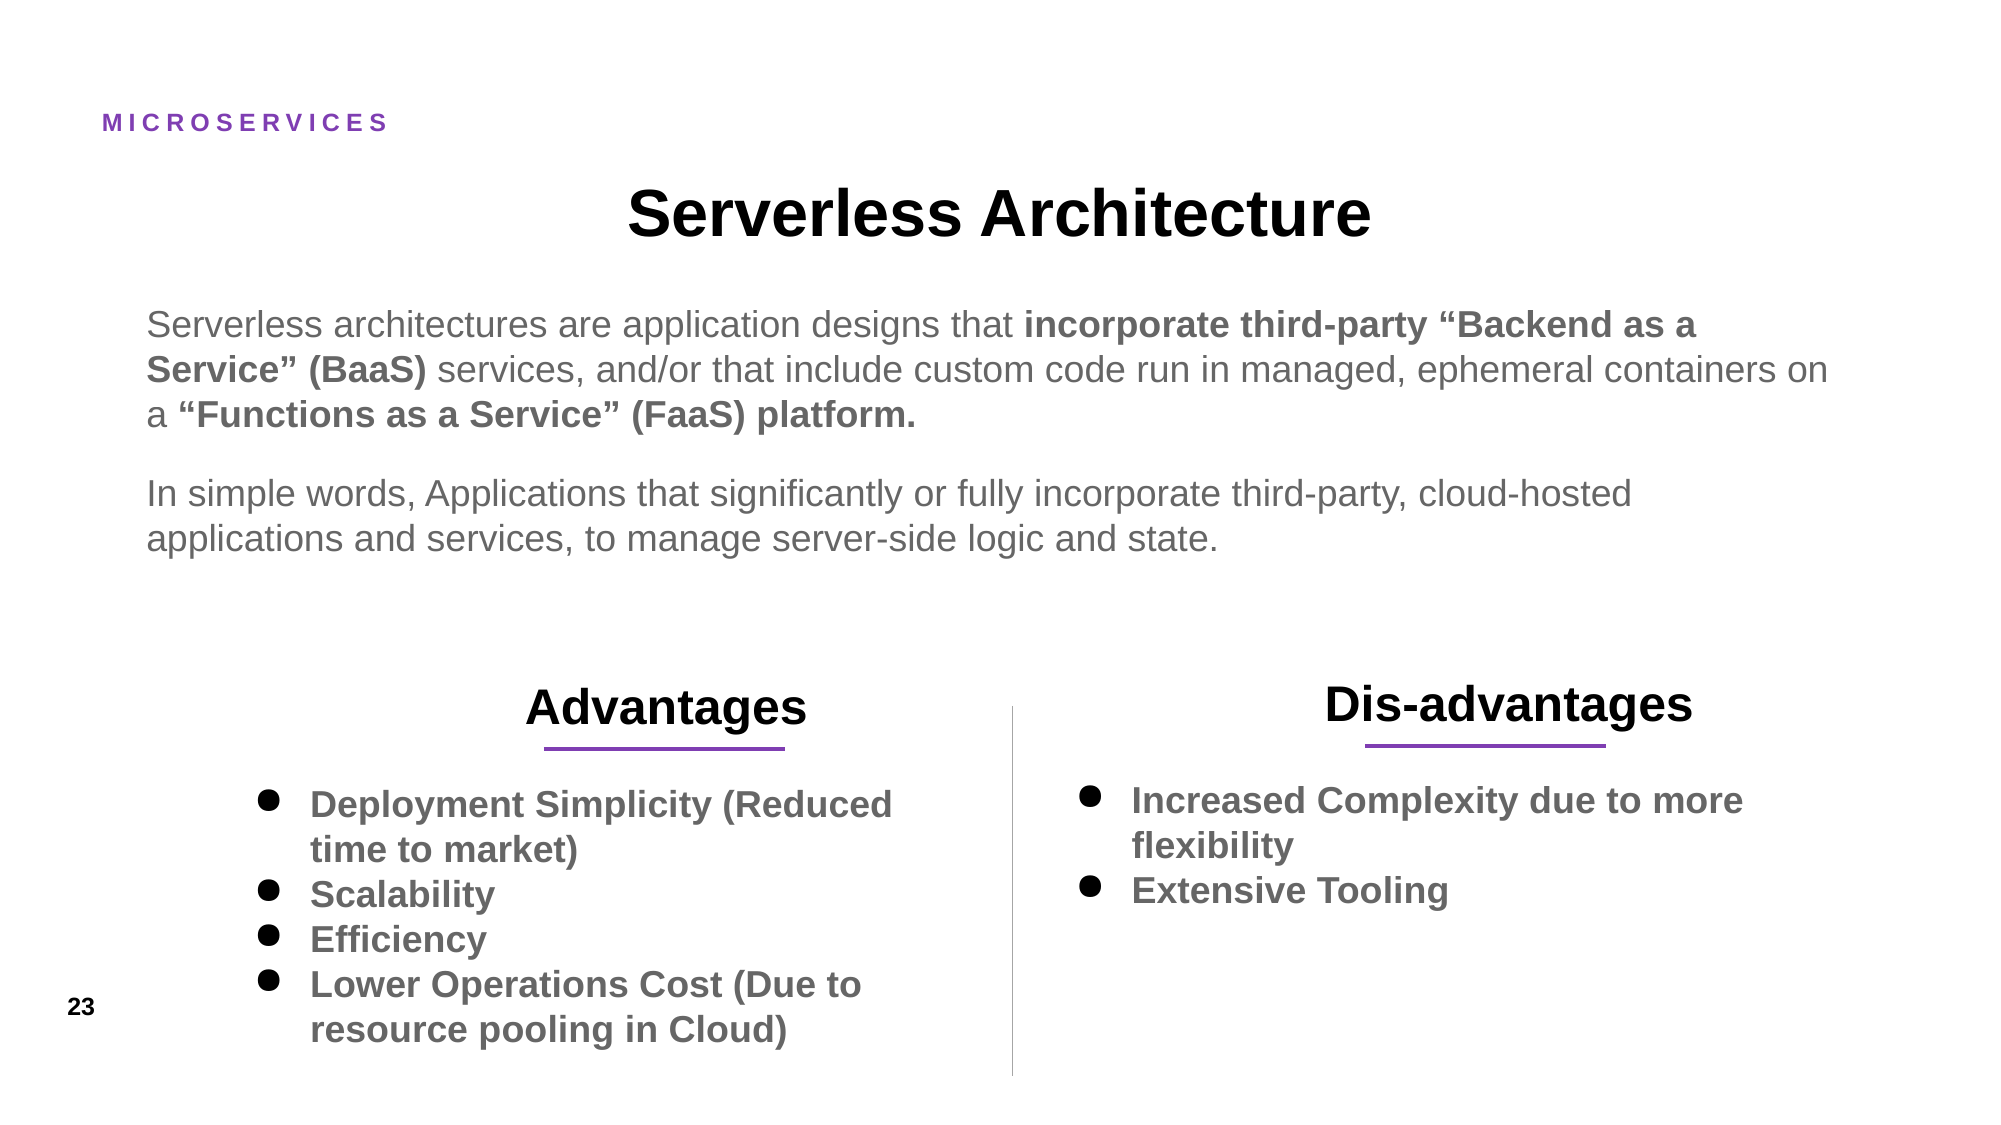

# Serverless Architecture
Serverless architectures are application designs that incorporate third-party “Backend as a Service” (BaaS) services, and/or that include custom code run in managed, ephemeral containers on a “Functions as a Service” (FaaS) platform.
In simple words, Applications that significantly or fully incorporate third-party, cloud-hosted applications and services, to manage server-side logic and state.
Dis-advantages
Advantages
Increased Complexity due to more flexibility
Extensive Tooling

Deployment Simplicity (Reduced time to market)
Scalability
Efficiency
Lower Operations Cost (Due to resource pooling in Cloud)